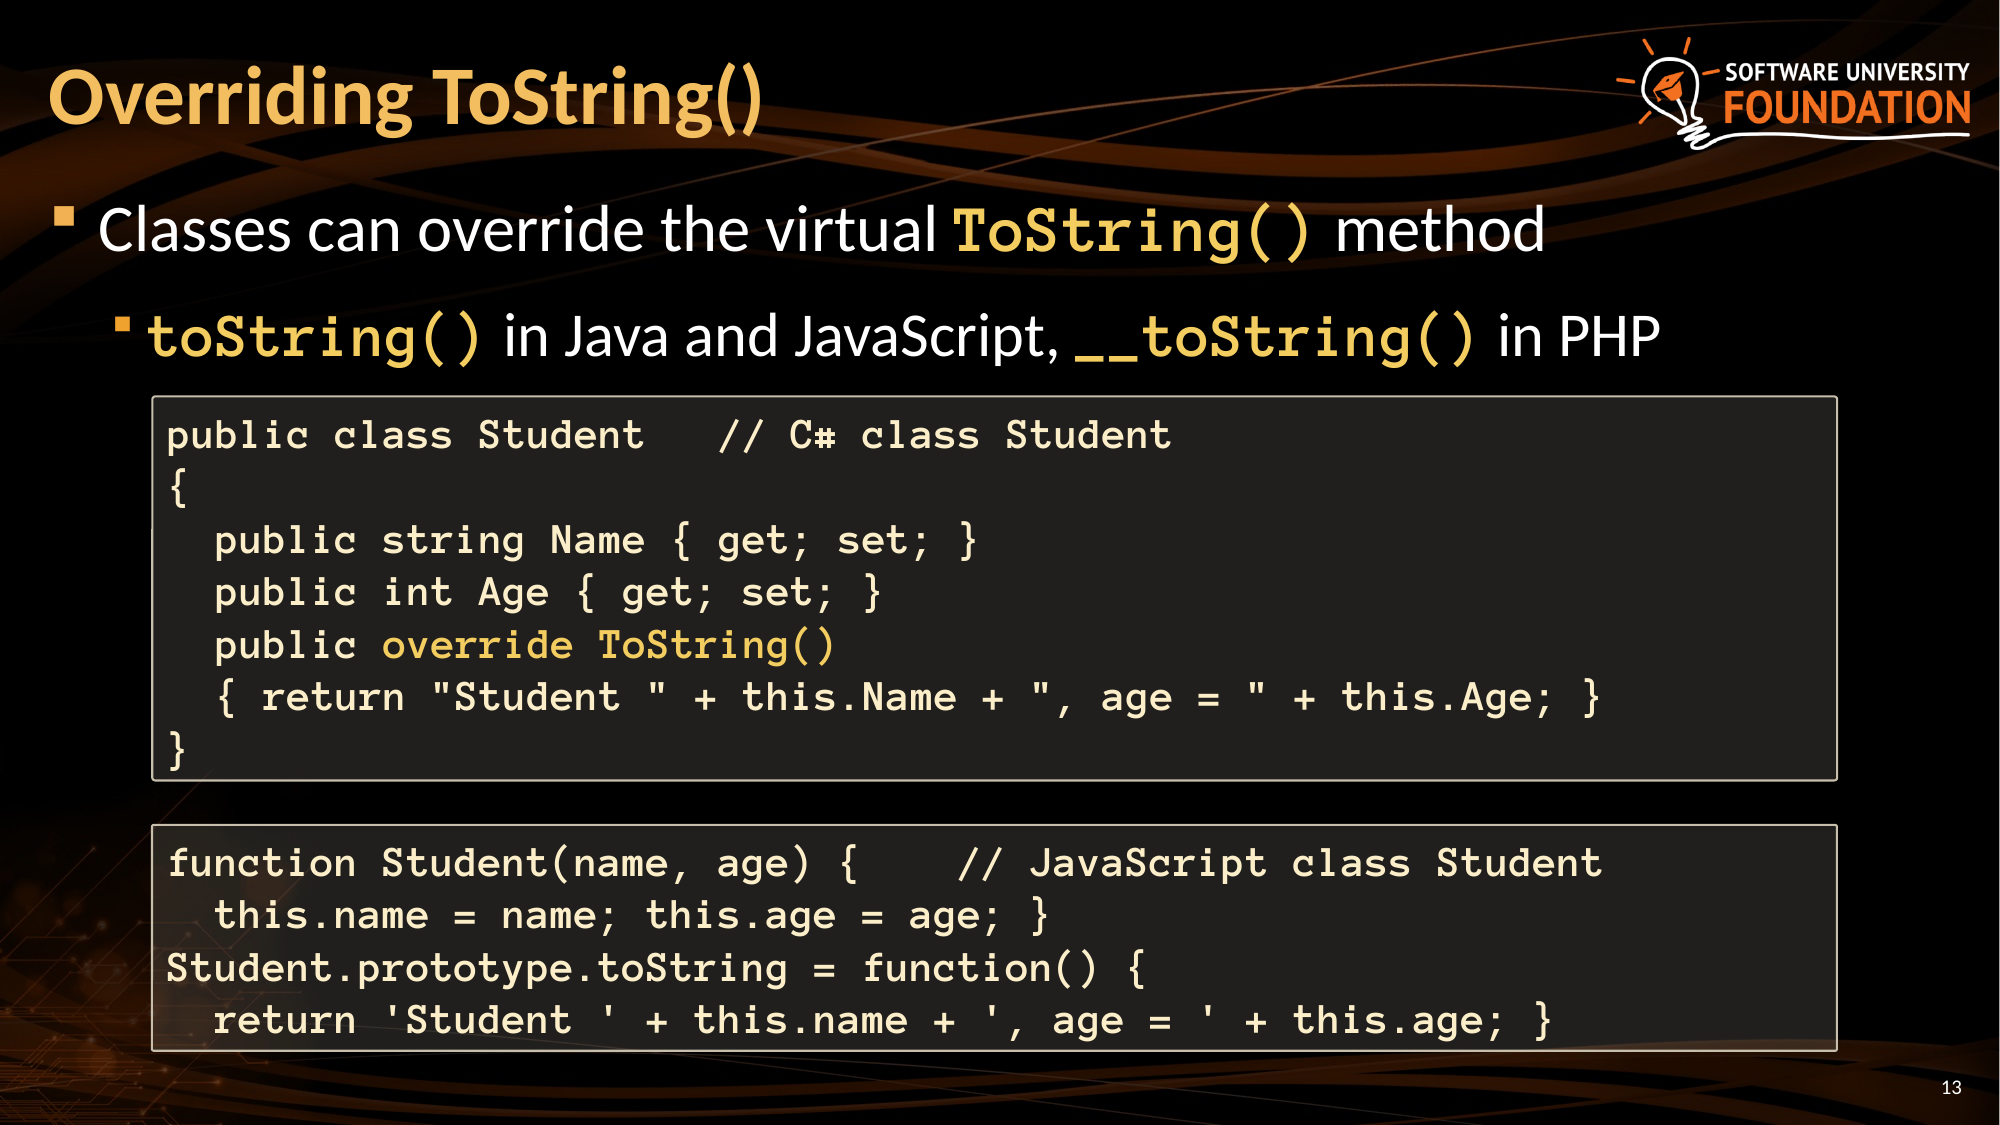

# Overriding ToString()
Classes can override the virtual ToString() method
toString() in Java and JavaScript, __toString() in PHP
public class Student   // C# class Student
{
  public string Name { get; set; }
  public int Age { get; set; }
  public override ToString()
  { return "Student " + this.Name + ", age = " + this.Age; }
}
function Student(name, age) {    // JavaScript class Student
  this.name = name; this.age = age; }
Student.prototype.toString = function() {
  return 'Student ' + this.name + ', age = ' + this.age; }
13